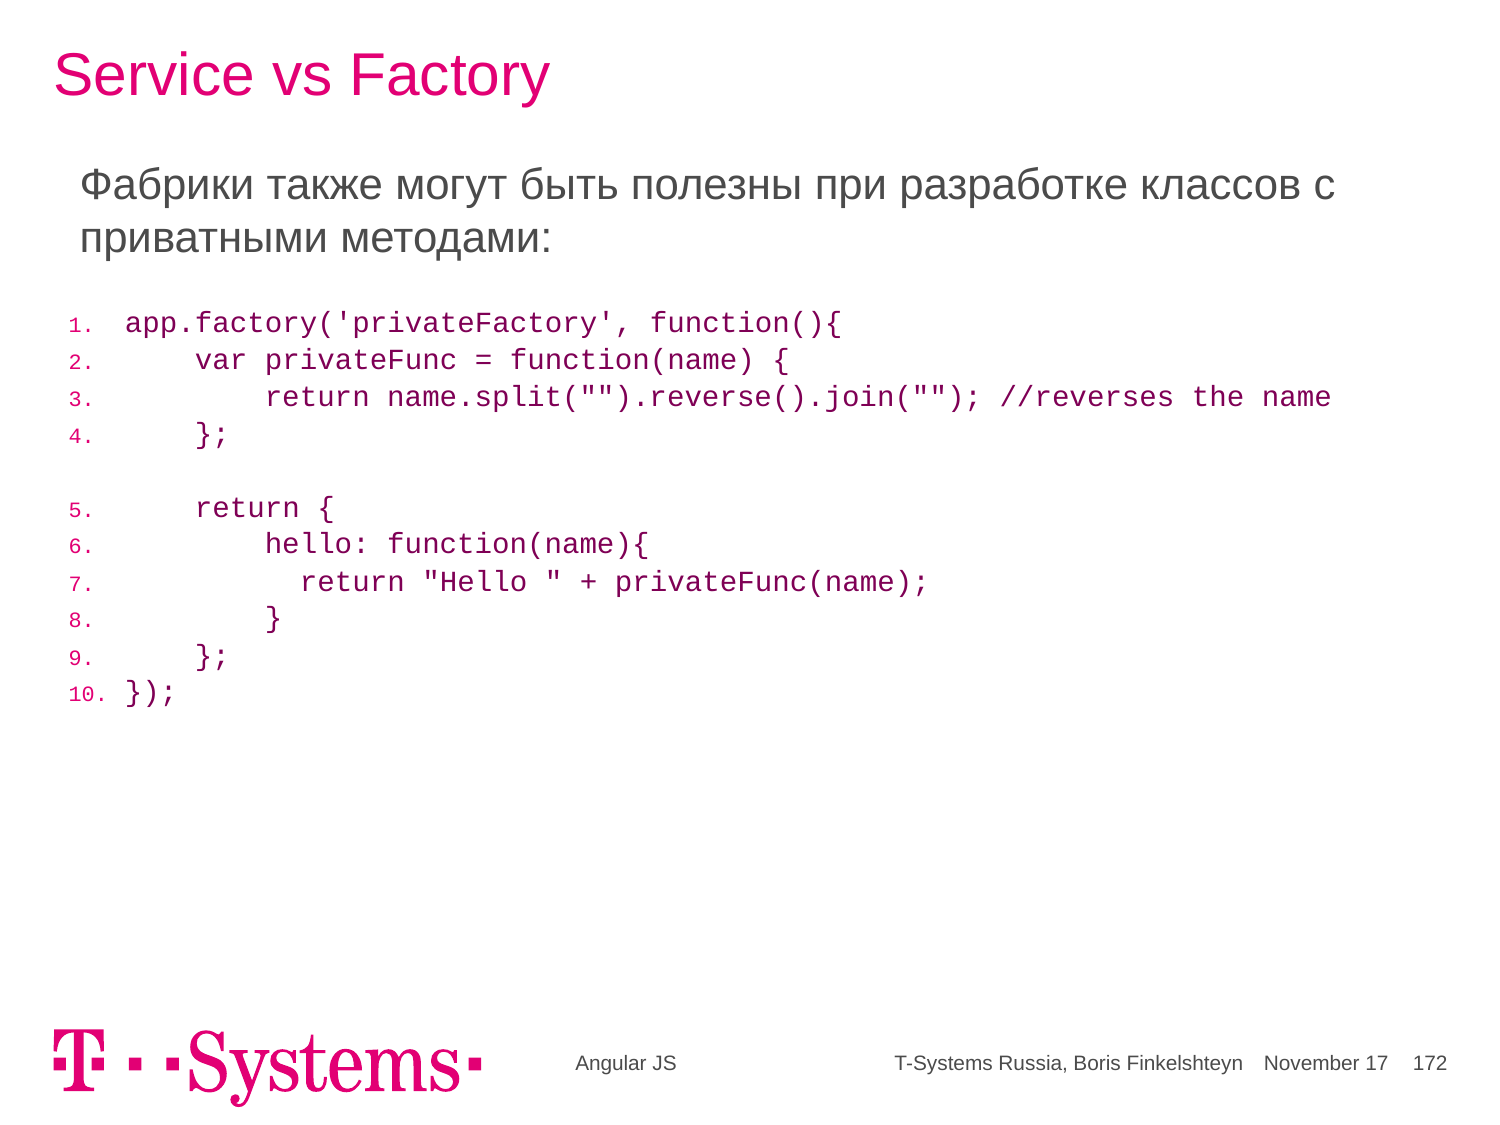

# Service vs Factory
Фабрики также могут быть полезны при разработке классов с приватными методами:
| app.factory('privateFactory', function(){ var privateFunc = function(name) { return name.split("").reverse().join(""); //reverses the name }; return { hello: function(name){ return "Hello " + privateFunc(name); } }; }); |
| --- |
Angular JS                                      T-Systems Russia, Boris Finkelshteyn
November 17
172